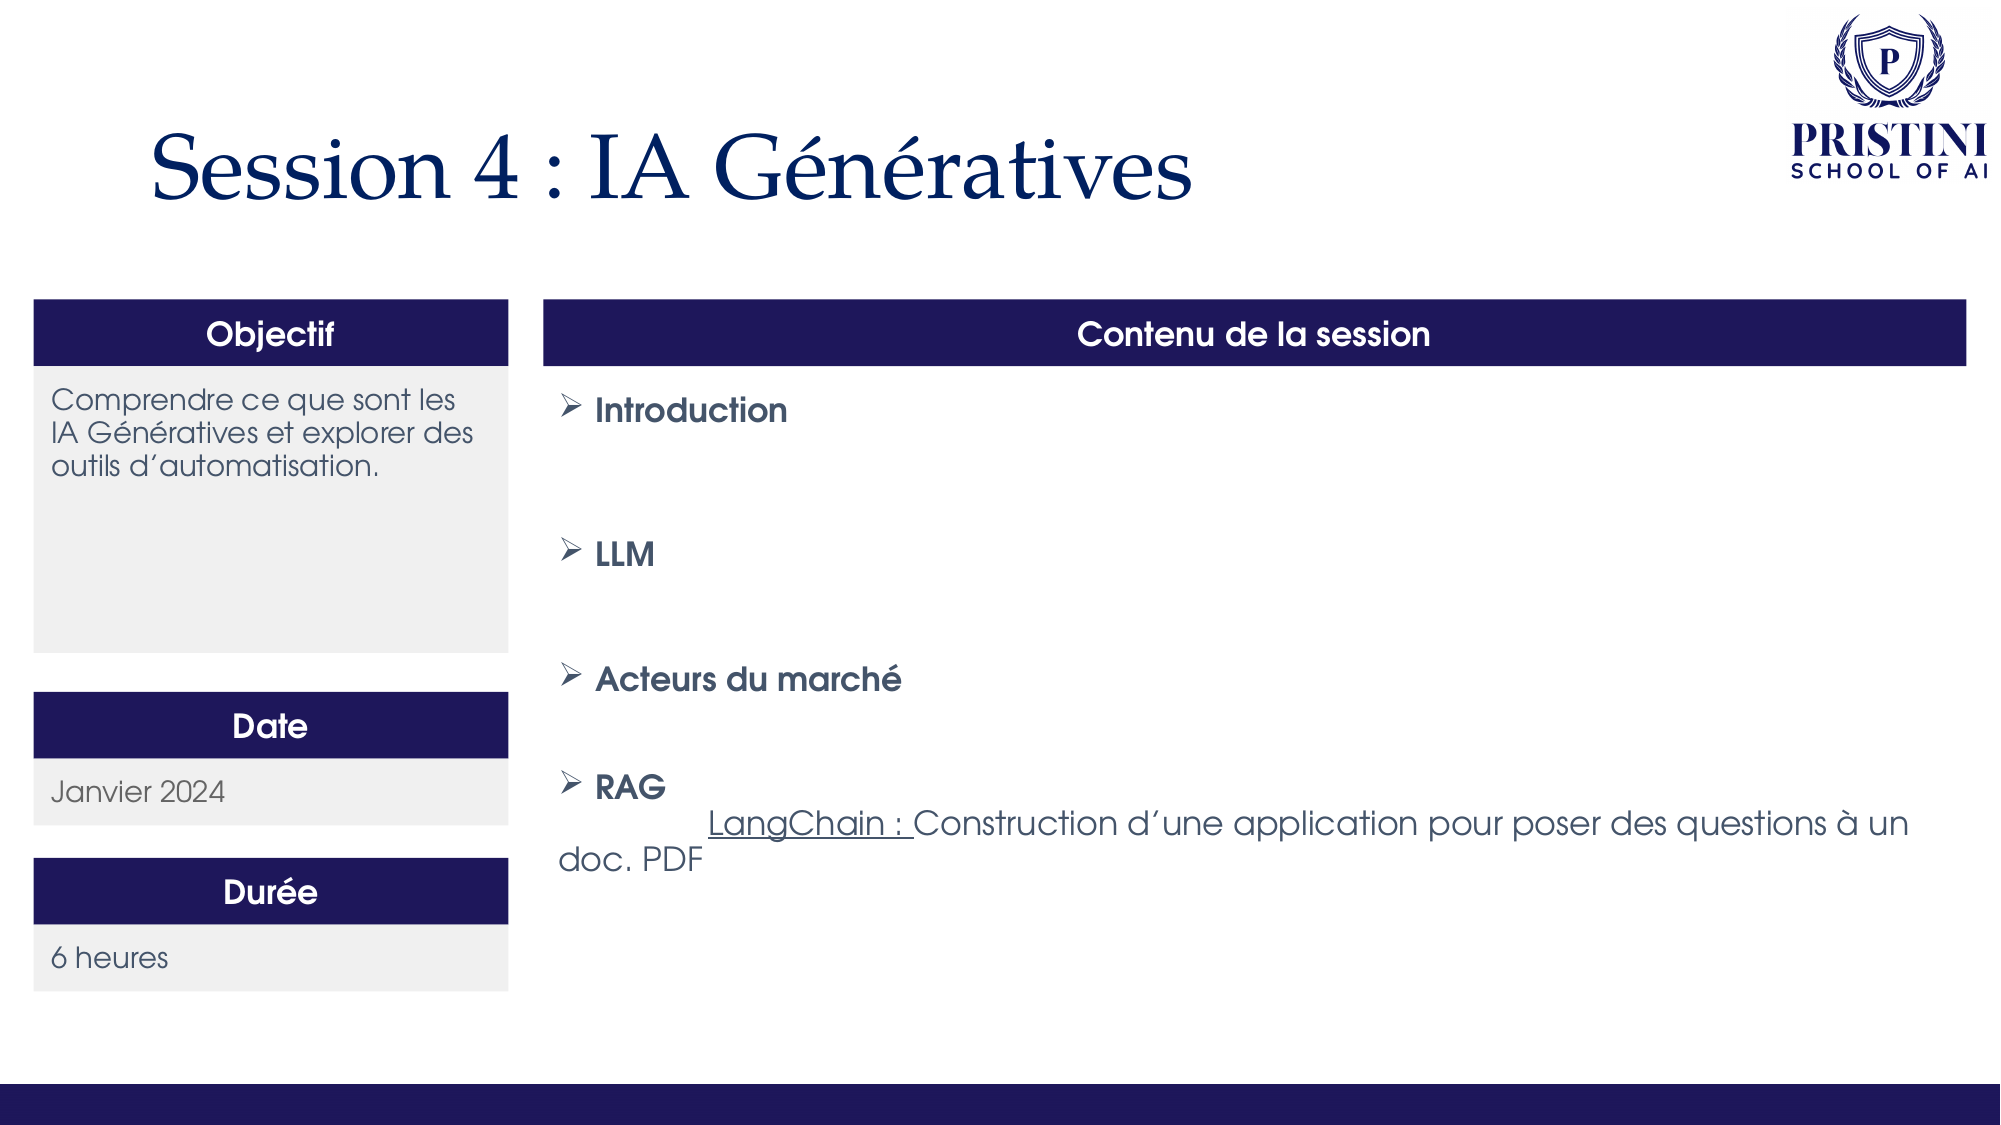

# Session 4 : IA Génératives
Objectif
Contenu de la session
Comprendre ce que sont les IA Génératives et explorer des outils d’automatisation.

Introduction

LLM

Acteurs du marché

RAG
	LangChain : Construction d’une application pour poser des questions à un doc. PDF
Date
Janvier 2024
Durée
6 heures